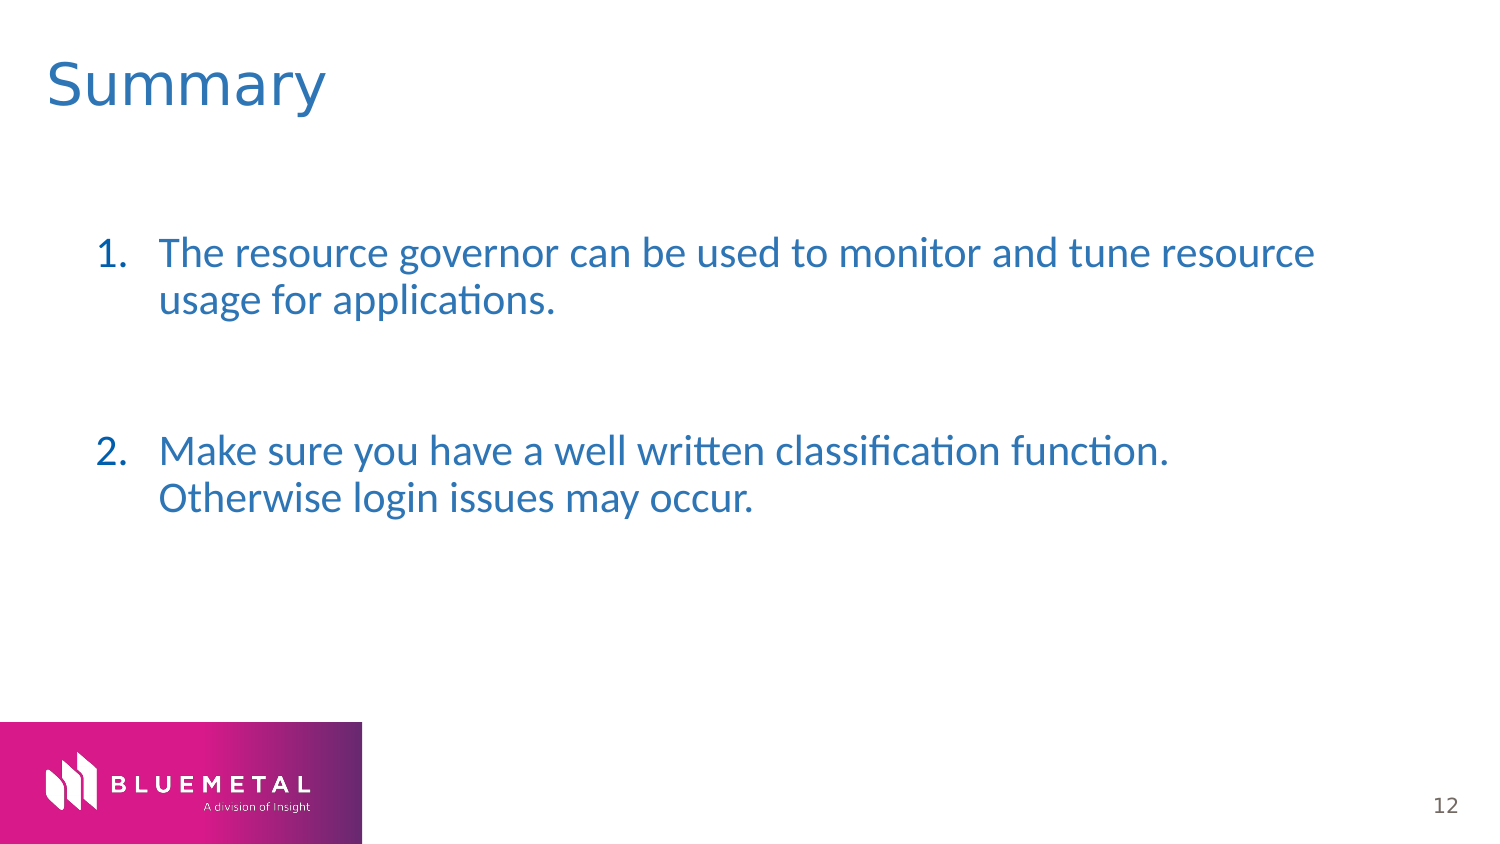

# Summary
The resource governor can be used to monitor and tune resource usage for applications.

Make sure you have a well written classification function.  Otherwise login issues may occur.